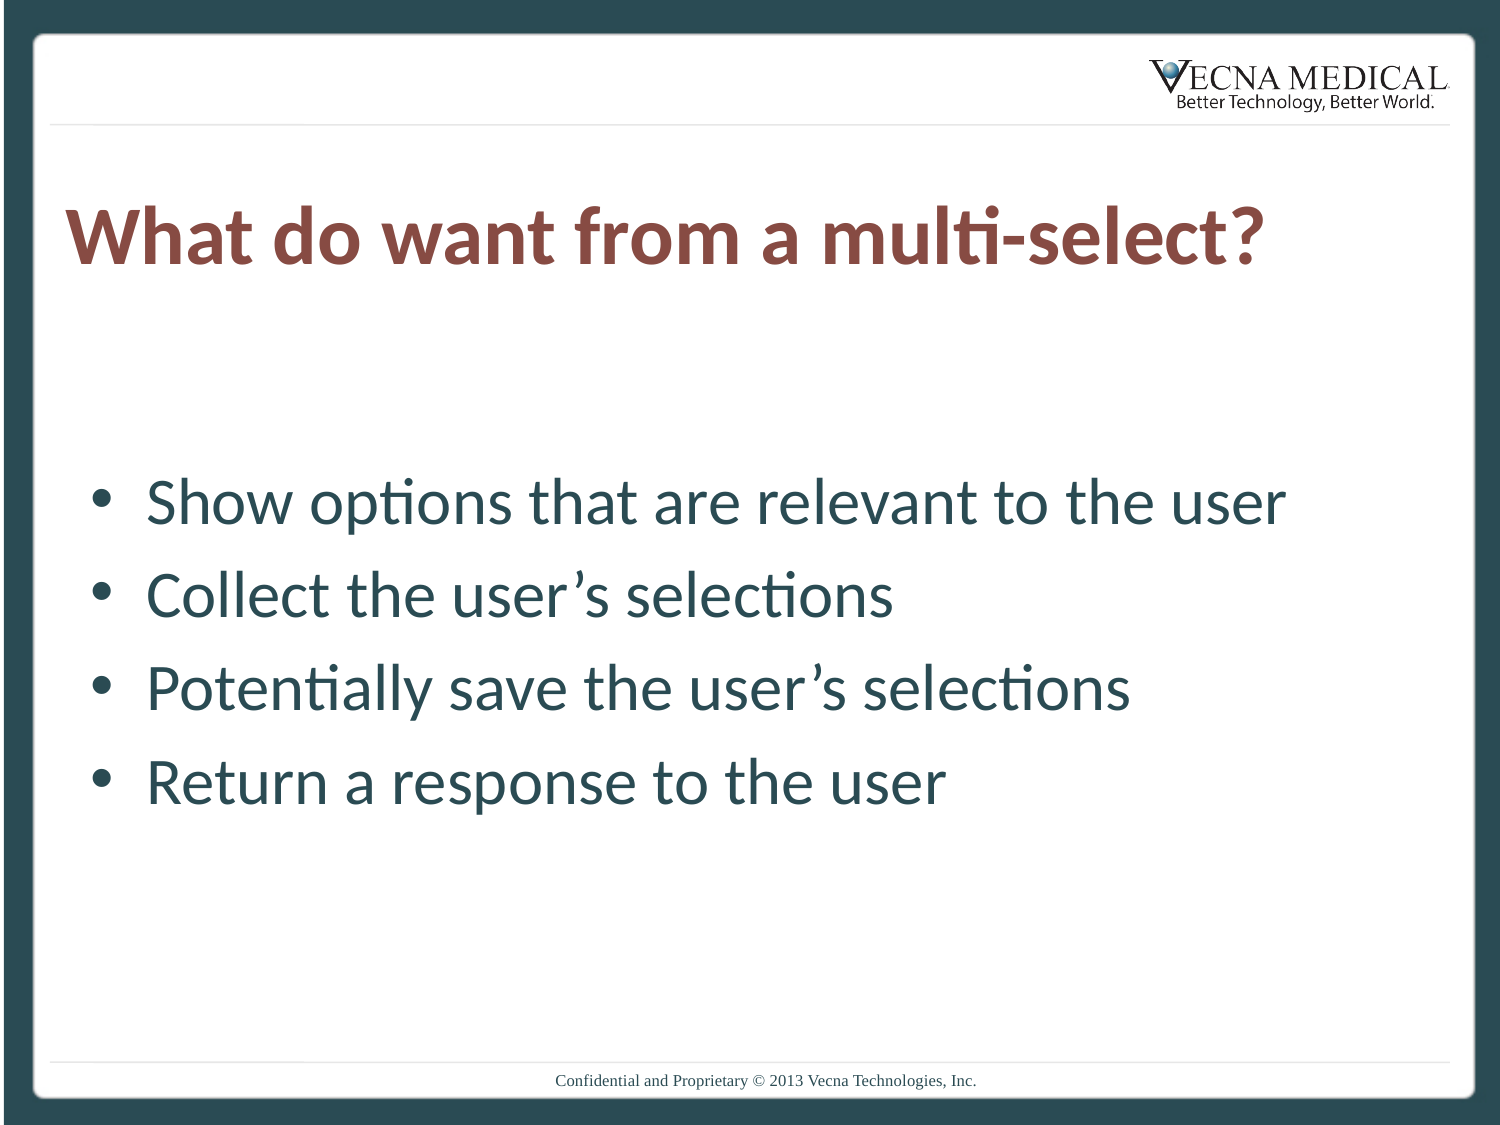

# What do want from a multi-select?
Show options that are relevant to the user
Collect the user’s selections
Potentially save the user’s selections
Return a response to the user